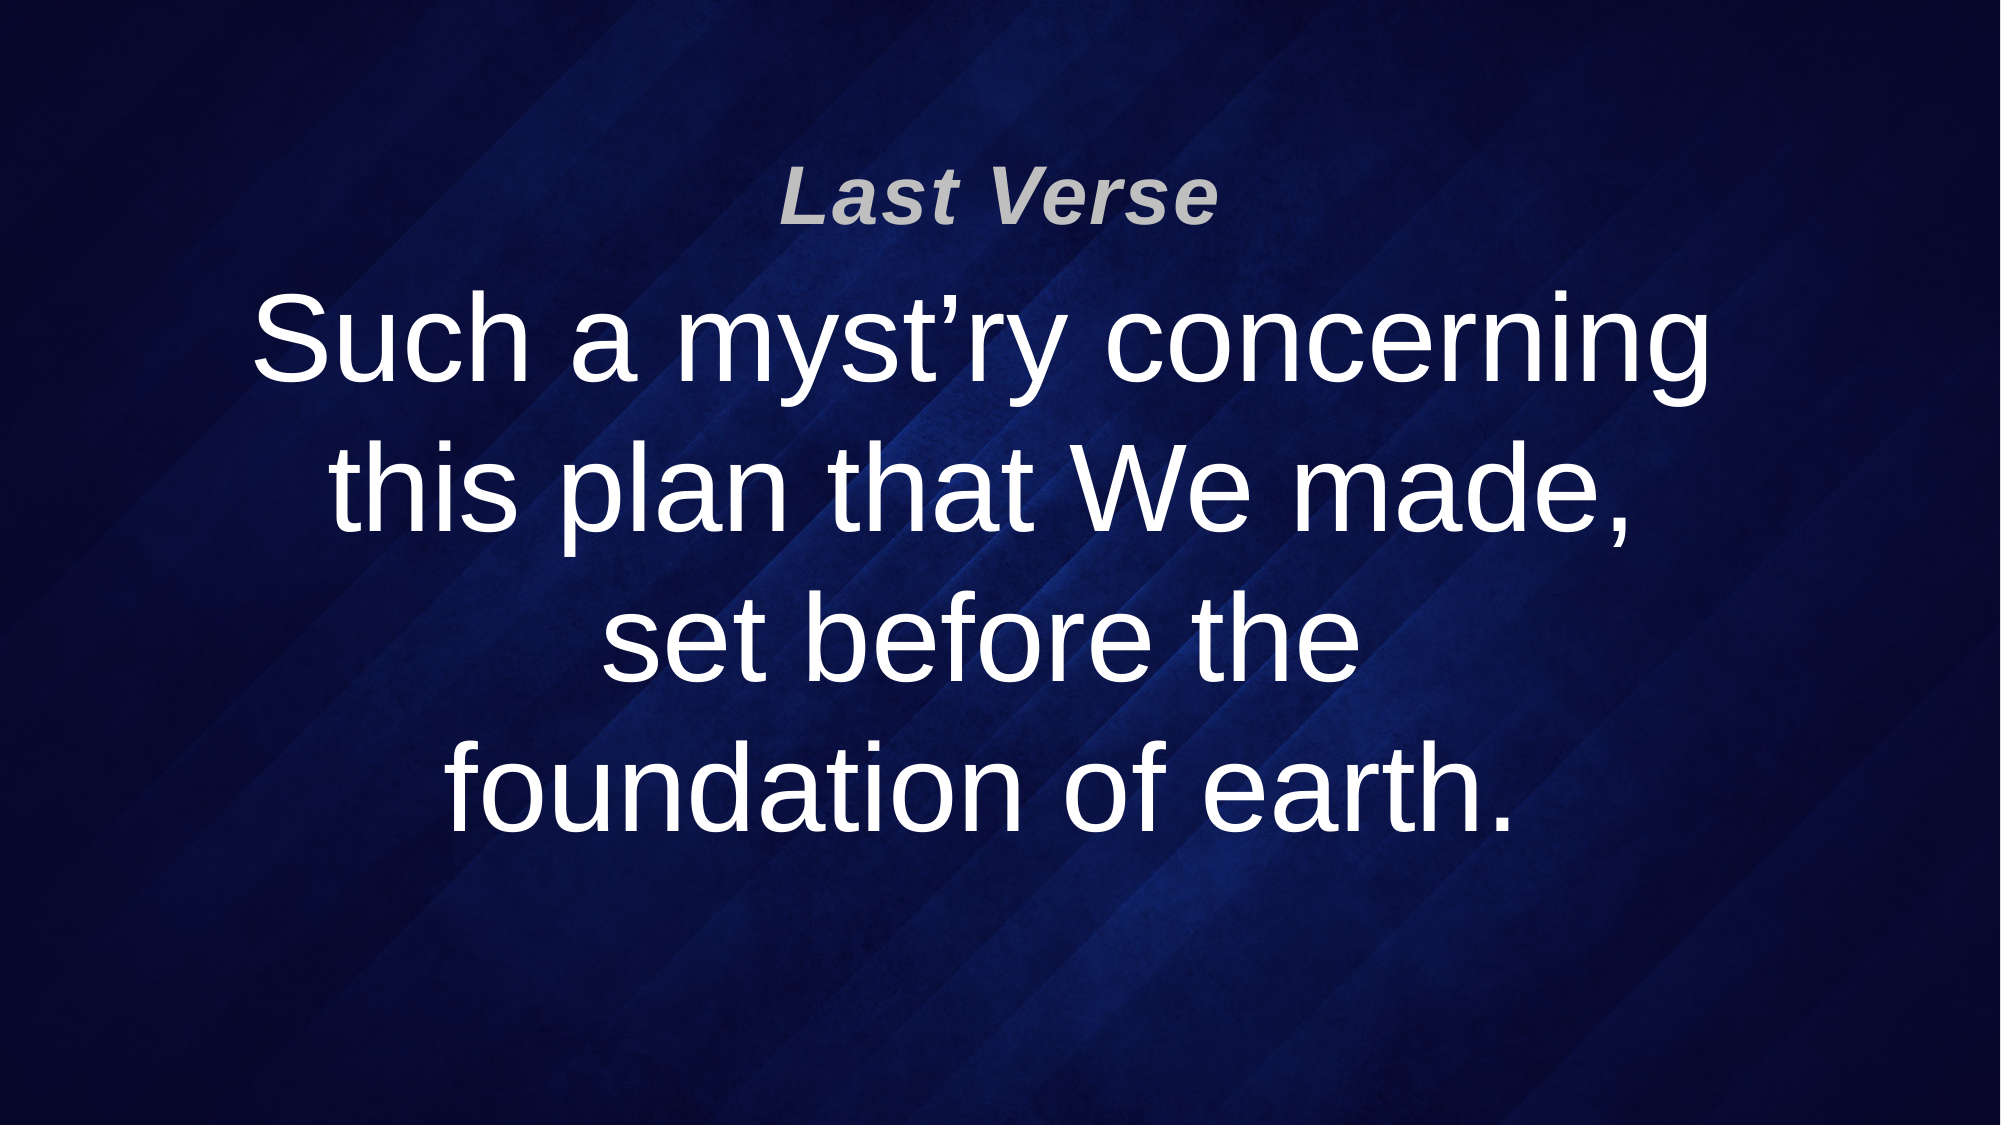

Last Verse
# Such a myst’ry concerning this plan that We made, set before the foundation of earth.